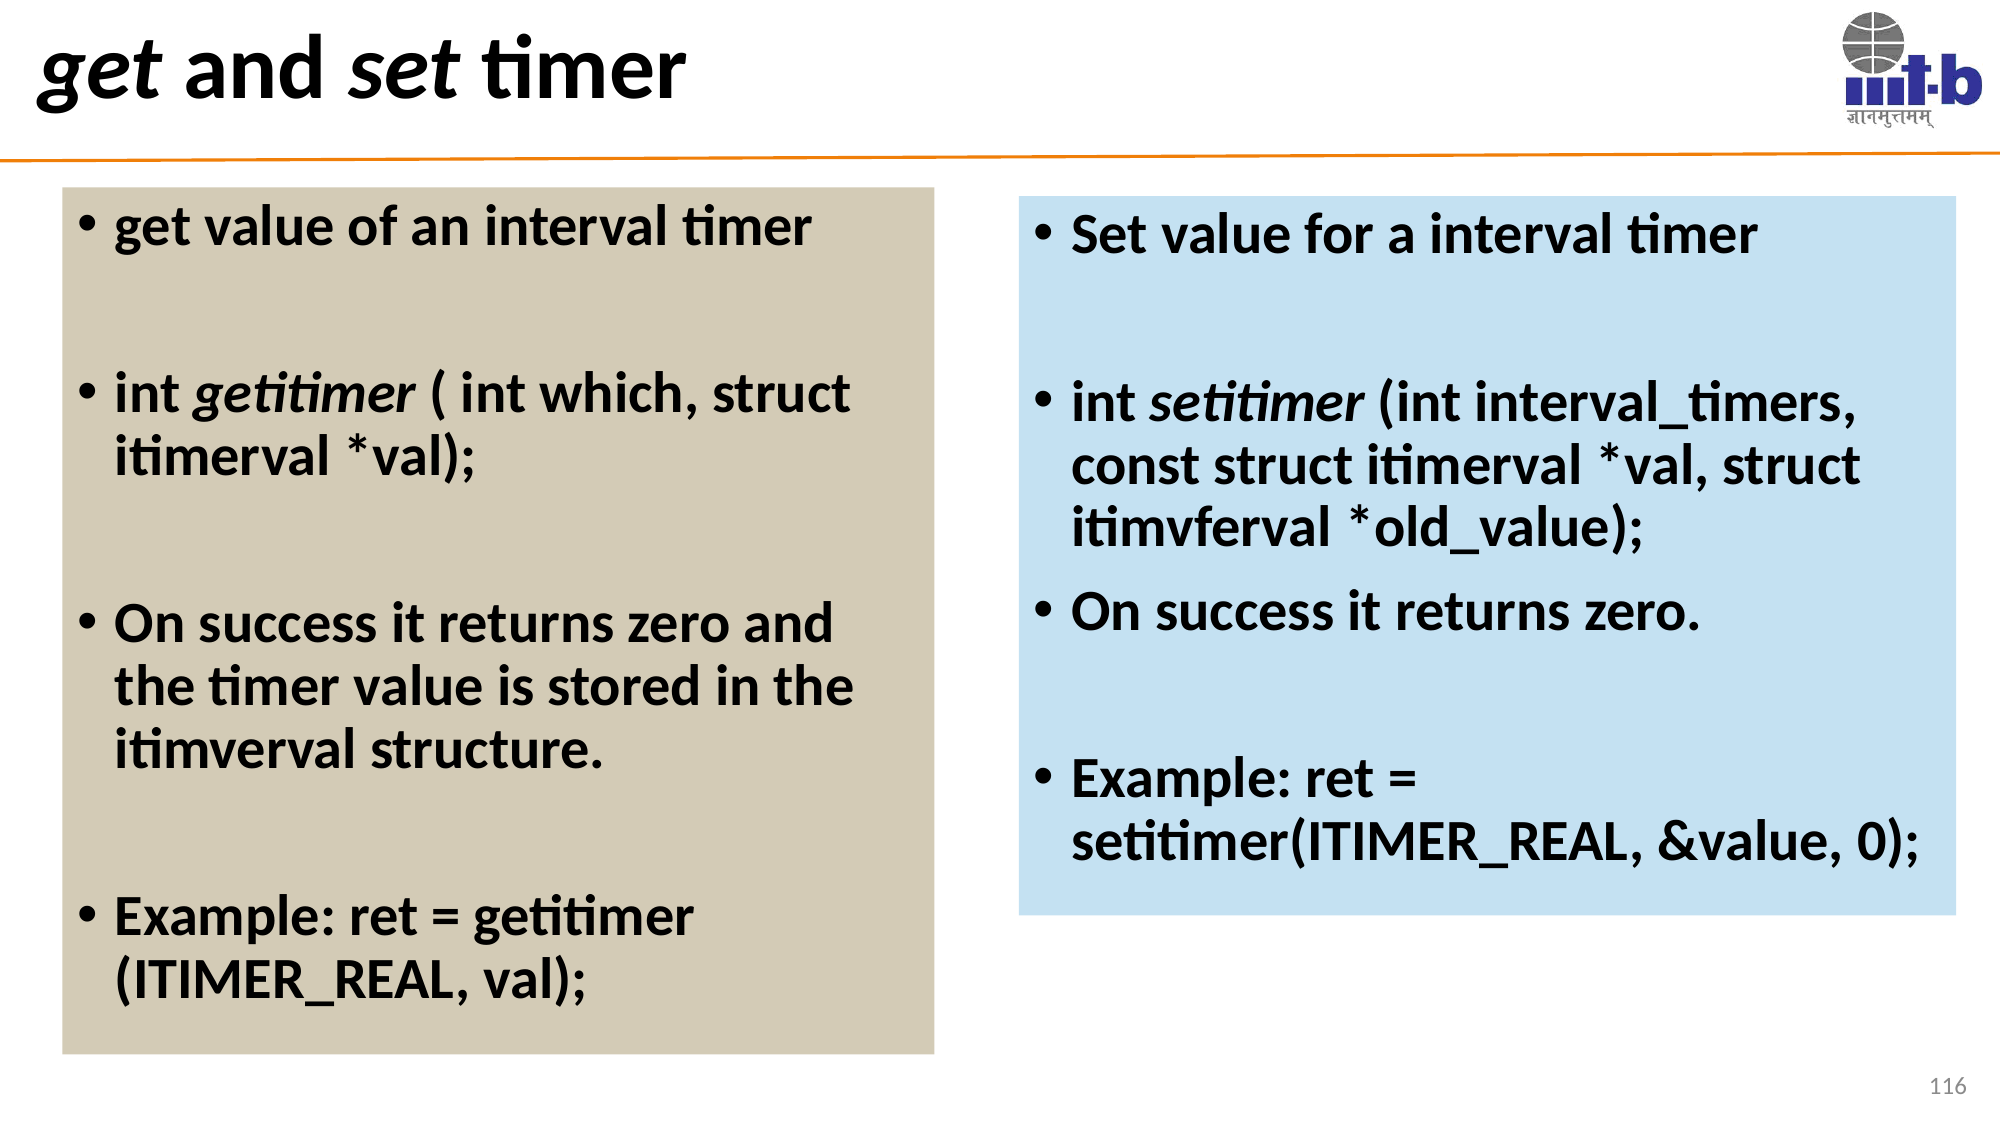

# get and set timer
get value of an interval timer

int getitimer ( int which, struct itimerval *val);

On success it returns zero and the timer value is stored in the itimverval structure.

Example: ret = getitimer (ITIMER_REAL, val);
Set value for a interval timer

int setitimer (int interval_timers, const struct itimerval *val, struct itimvferval *old_value);
On success it returns zero.

Example: ret = setitimer(ITIMER_REAL, &value, 0);
116